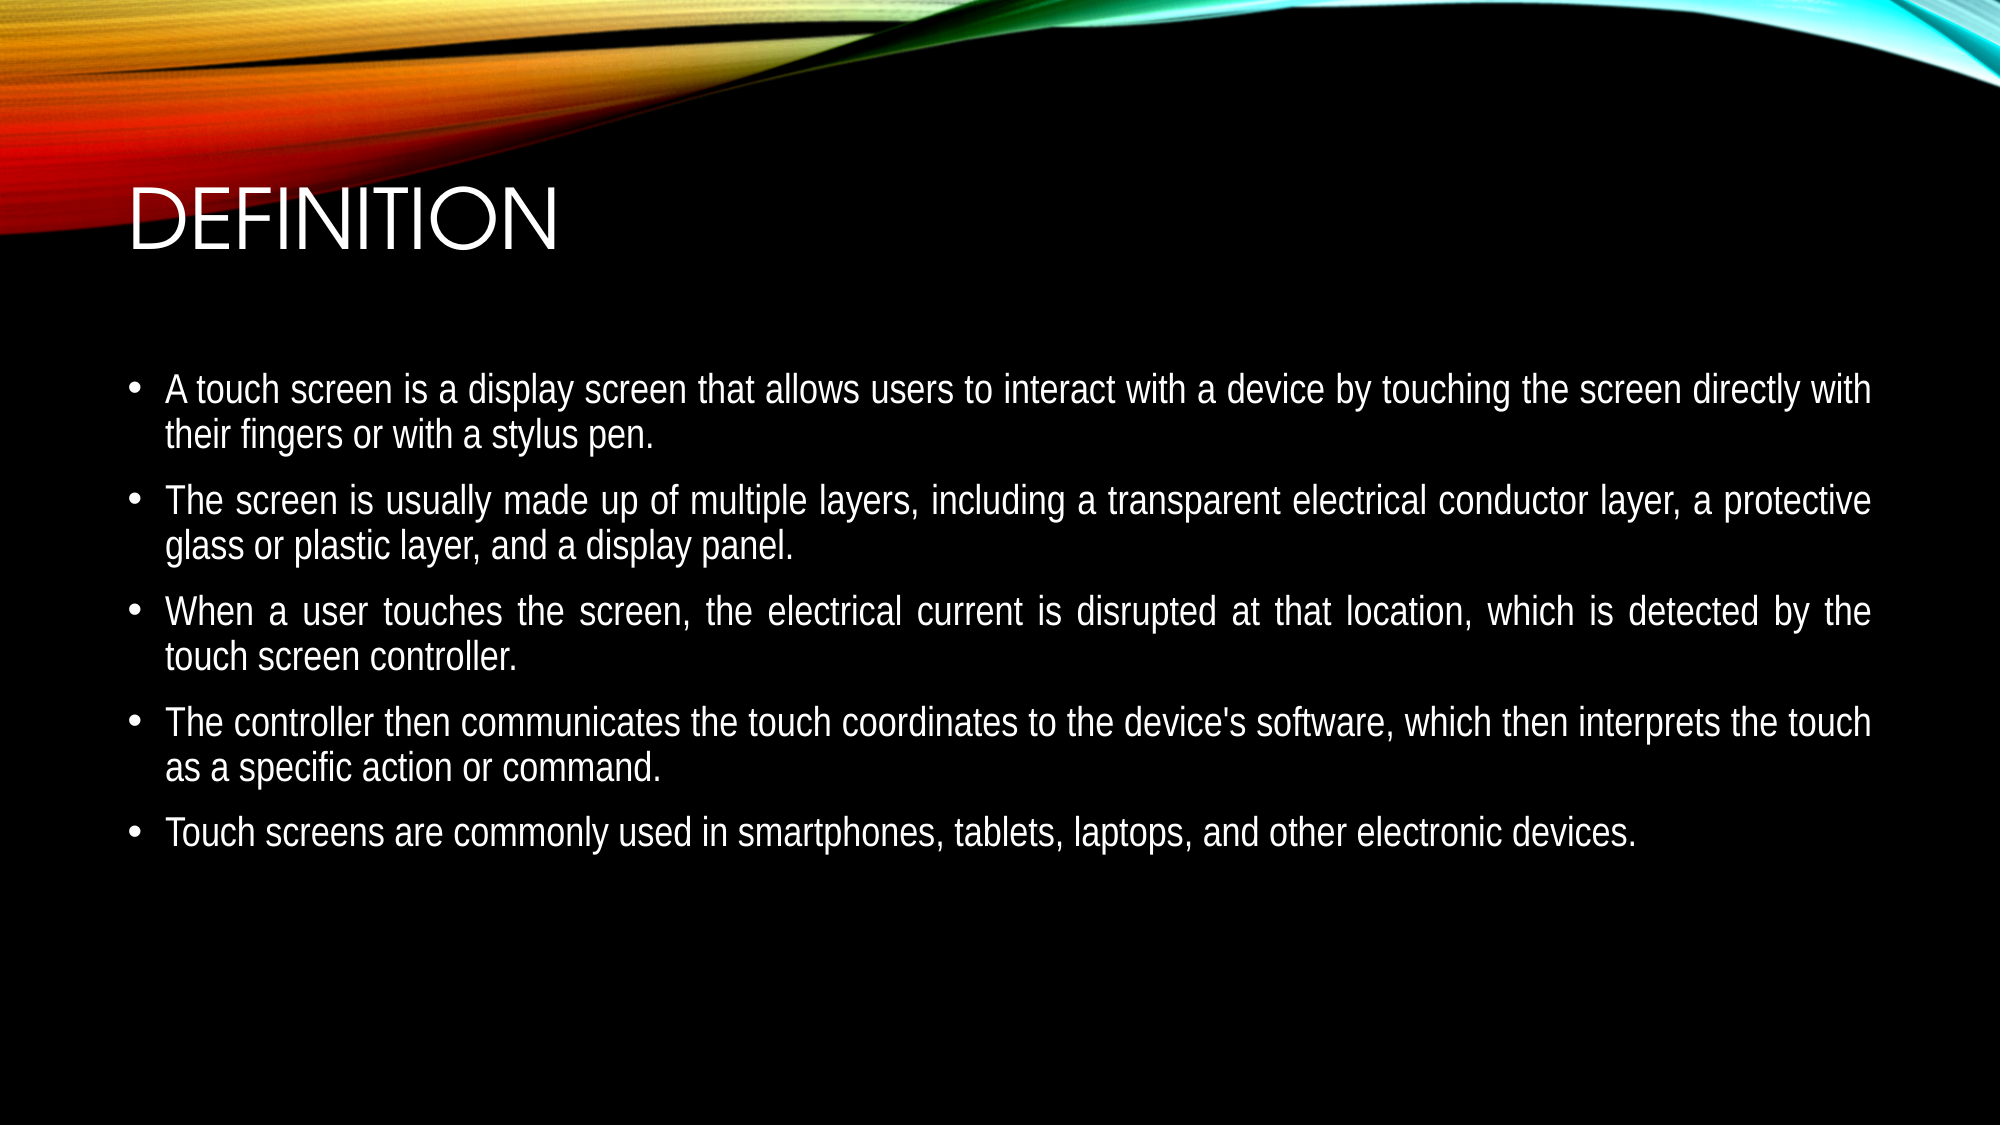

# Definition
A touch screen is a display screen that allows users to interact with a device by touching the screen directly with their fingers or with a stylus pen.
The screen is usually made up of multiple layers, including a transparent electrical conductor layer, a protective glass or plastic layer, and a display panel.
When a user touches the screen, the electrical current is disrupted at that location, which is detected by the touch screen controller.
The controller then communicates the touch coordinates to the device's software, which then interprets the touch as a specific action or command.
Touch screens are commonly used in smartphones, tablets, laptops, and other electronic devices.